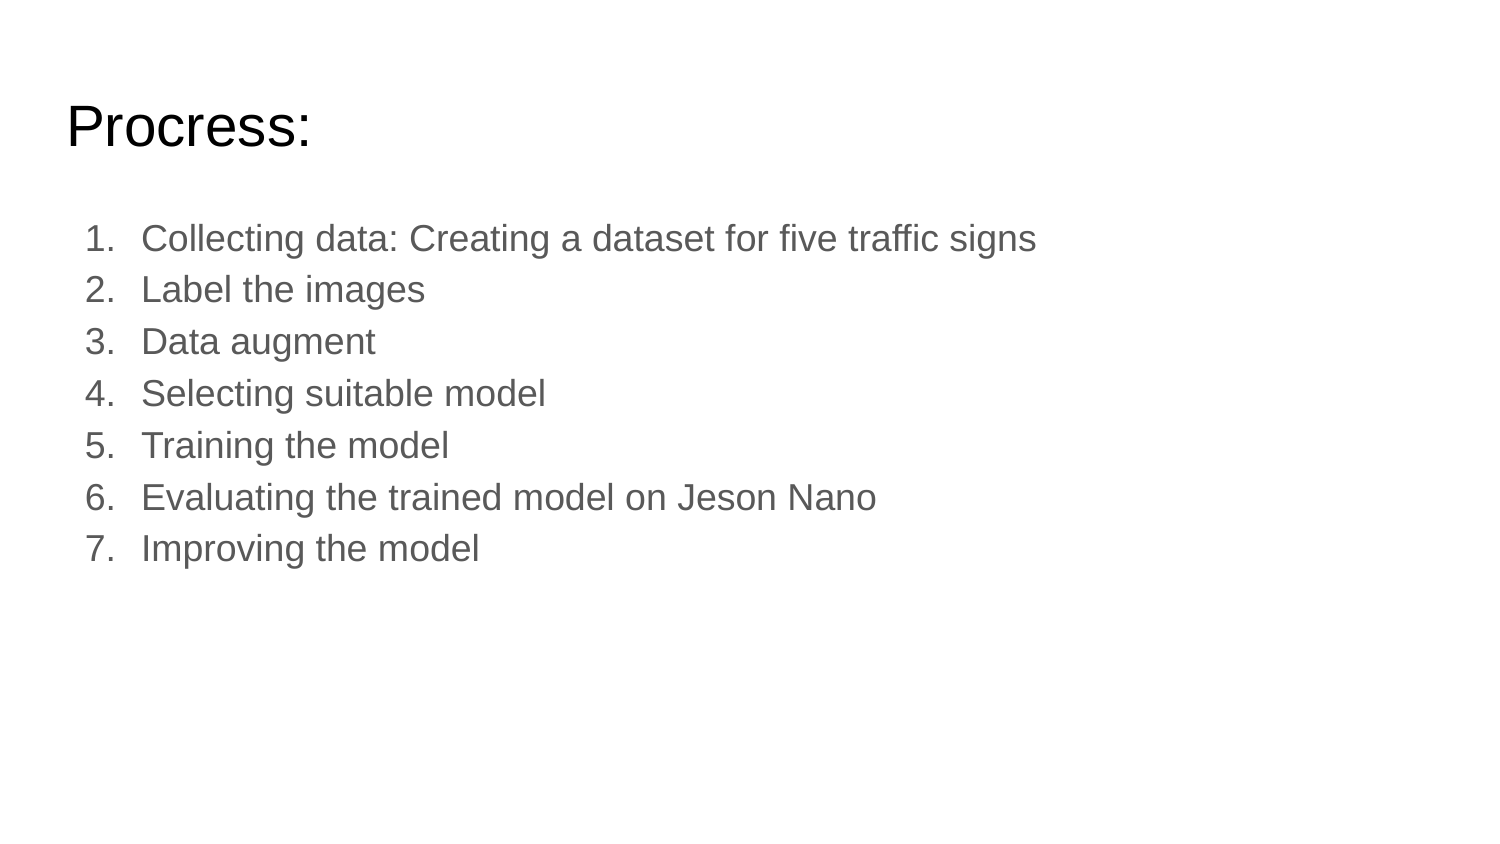

# Procress:

Collecting data: Creating a dataset for five traffic signs
Label the images
Data augment
Selecting suitable model
Training the model
Evaluating the trained model on Jeson Nano
Improving the model